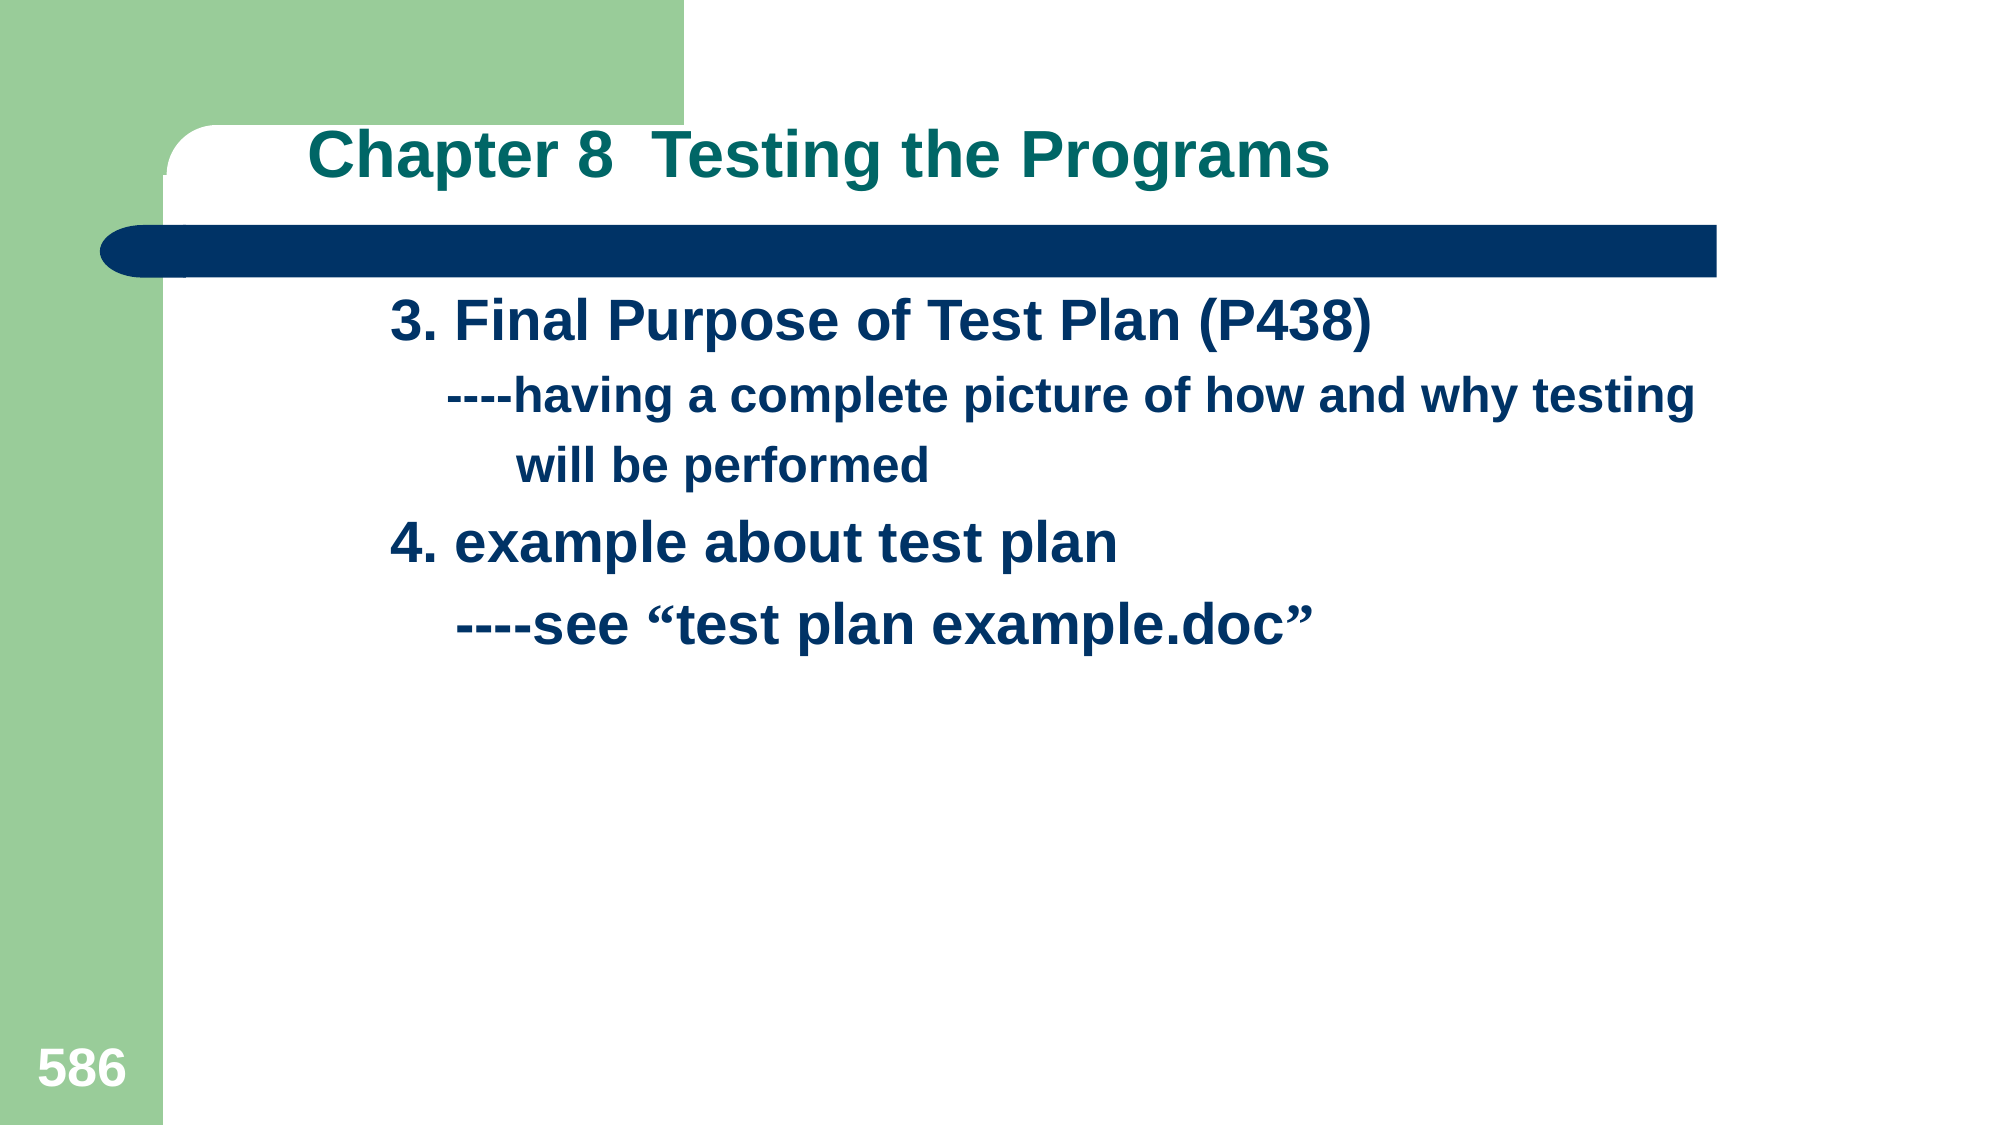

# Chapter 8  Testing the Programs
3. Final Purpose of Test Plan (P438)
    ----having a complete picture of how and why testing
         will be performed
4. example about test plan
    ----see “test plan example.doc”
586